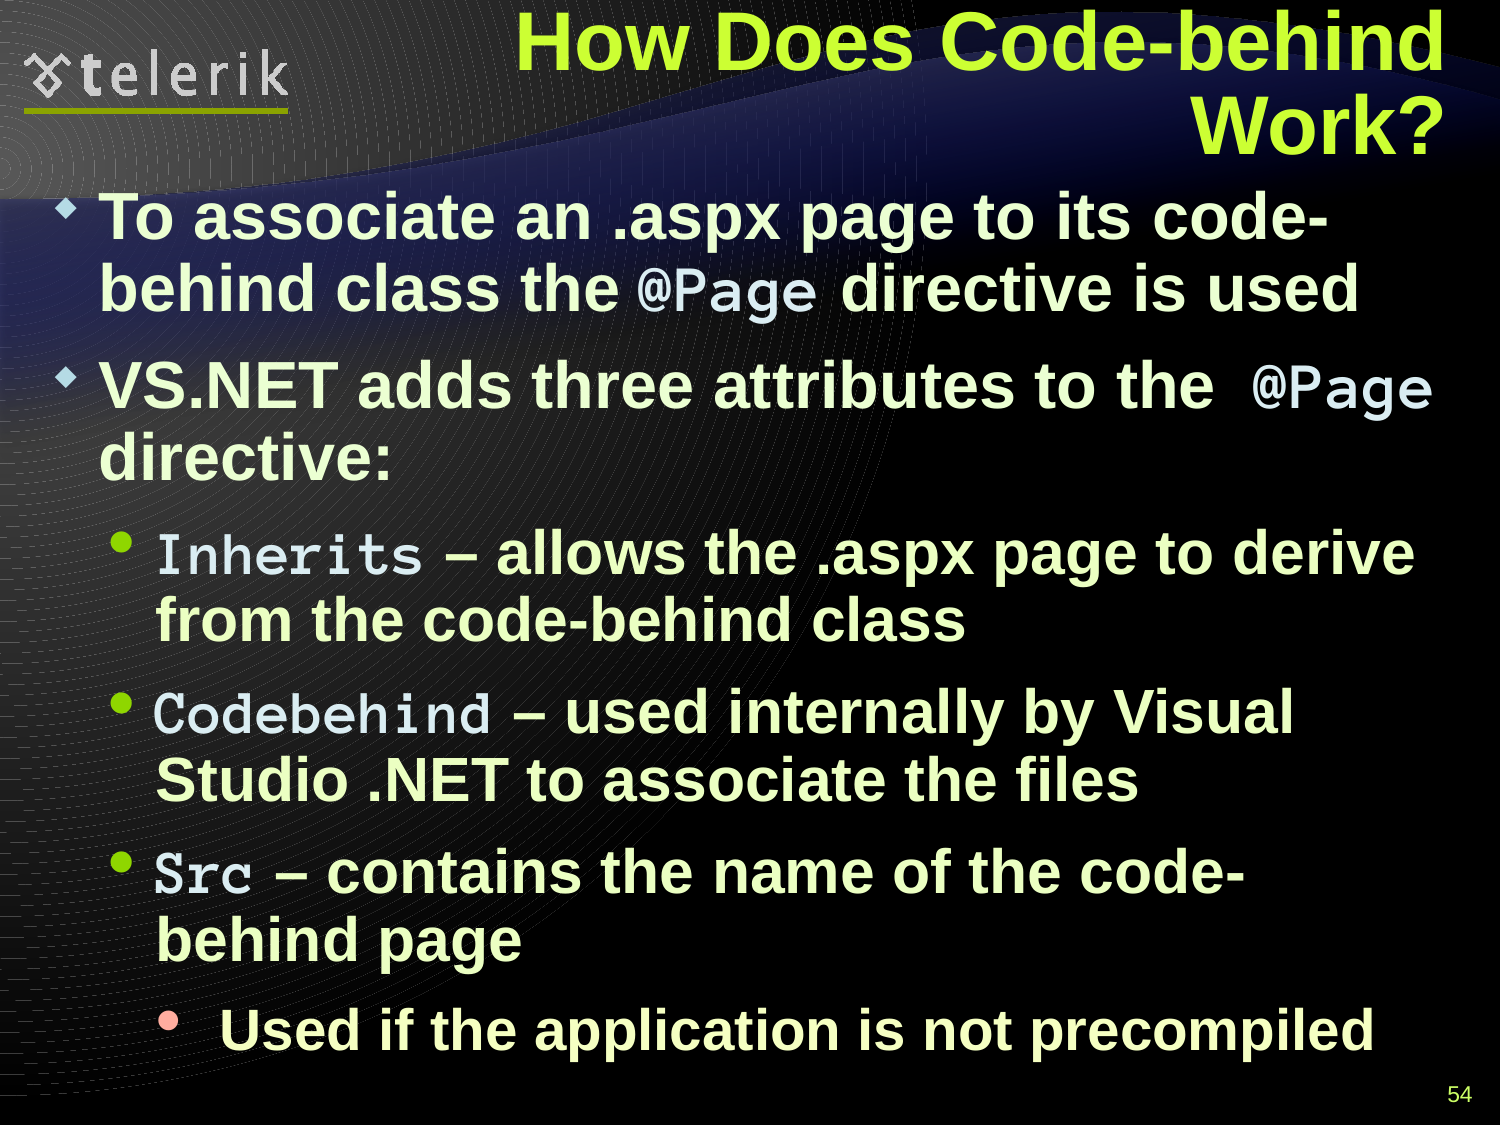

# How Does Code-behind Work?
To associate an .aspx page to its code-behind class the @Page directive is used
VS.NET adds three attributes to the  @Page directive:
Inherits – allows the .aspx page to derive from the code-behind class
Codebehind – used internally by Visual Studio .NET to associate the files
Src – contains the name of the code-behind page
 Used if the application is not precompiled
54